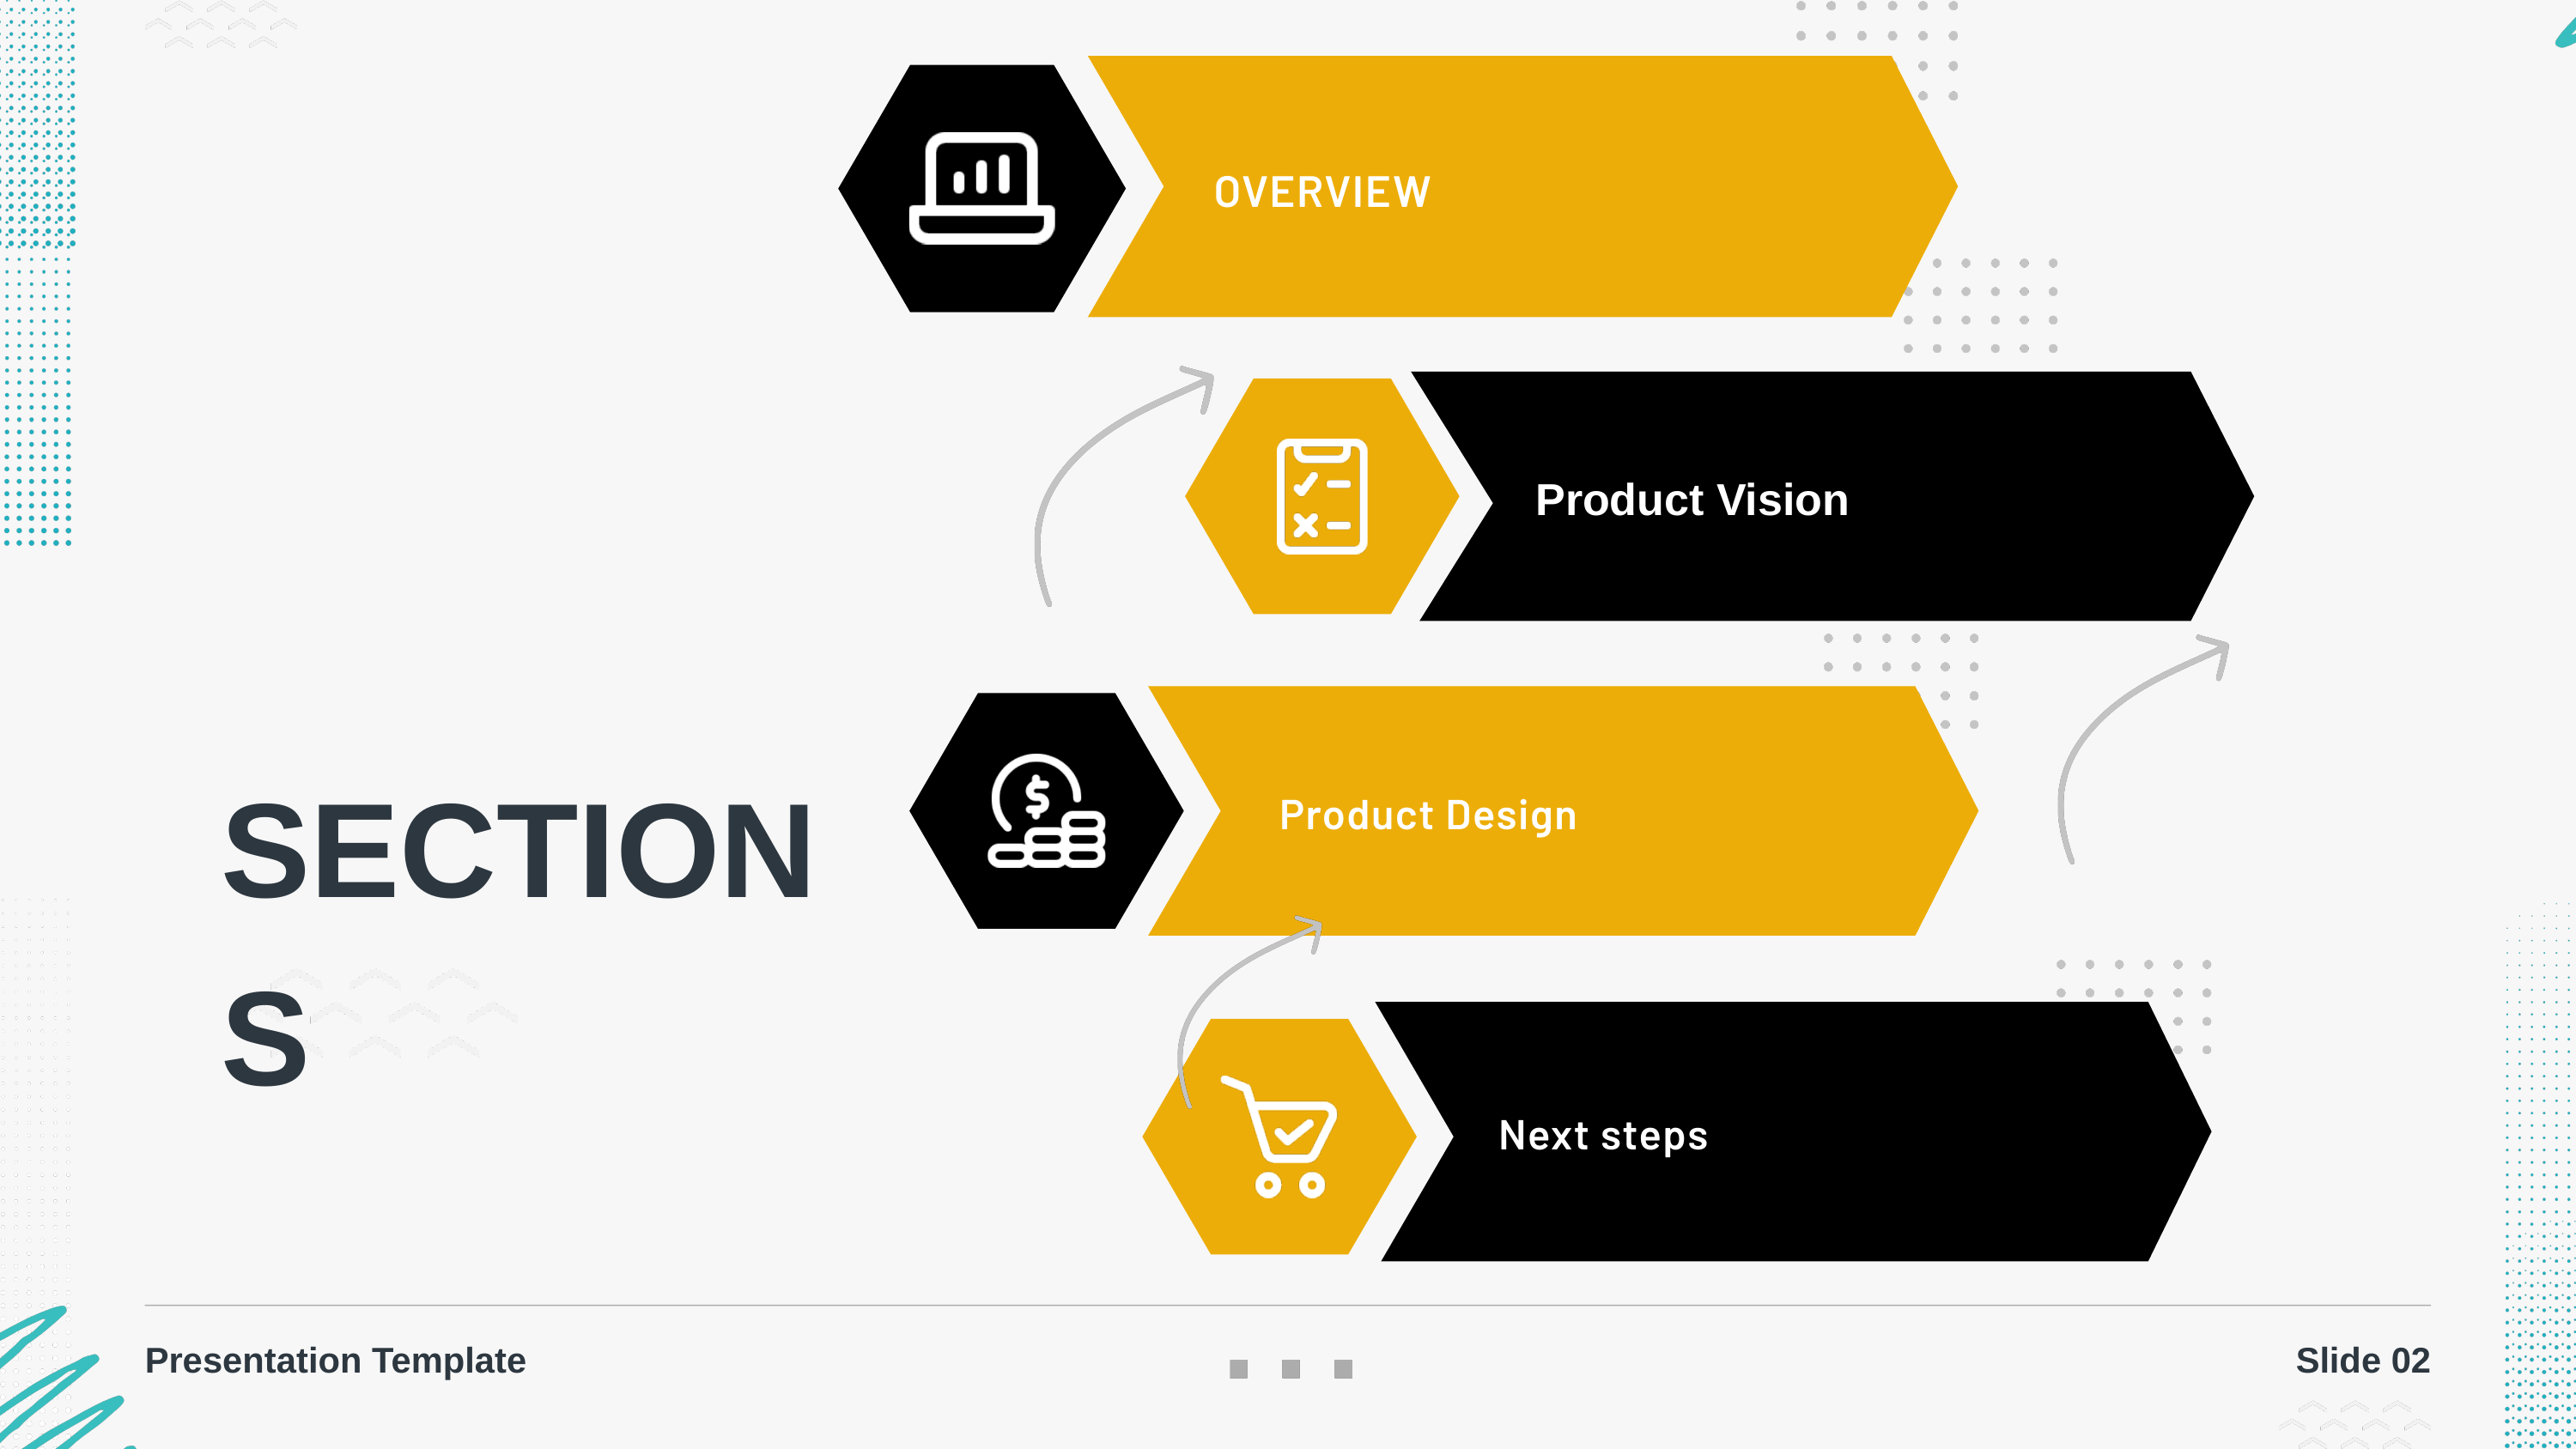

OVERVIEW

Product Vision
 SECTIONS

Product Design

Next steps

Presentation Template
Slide 02